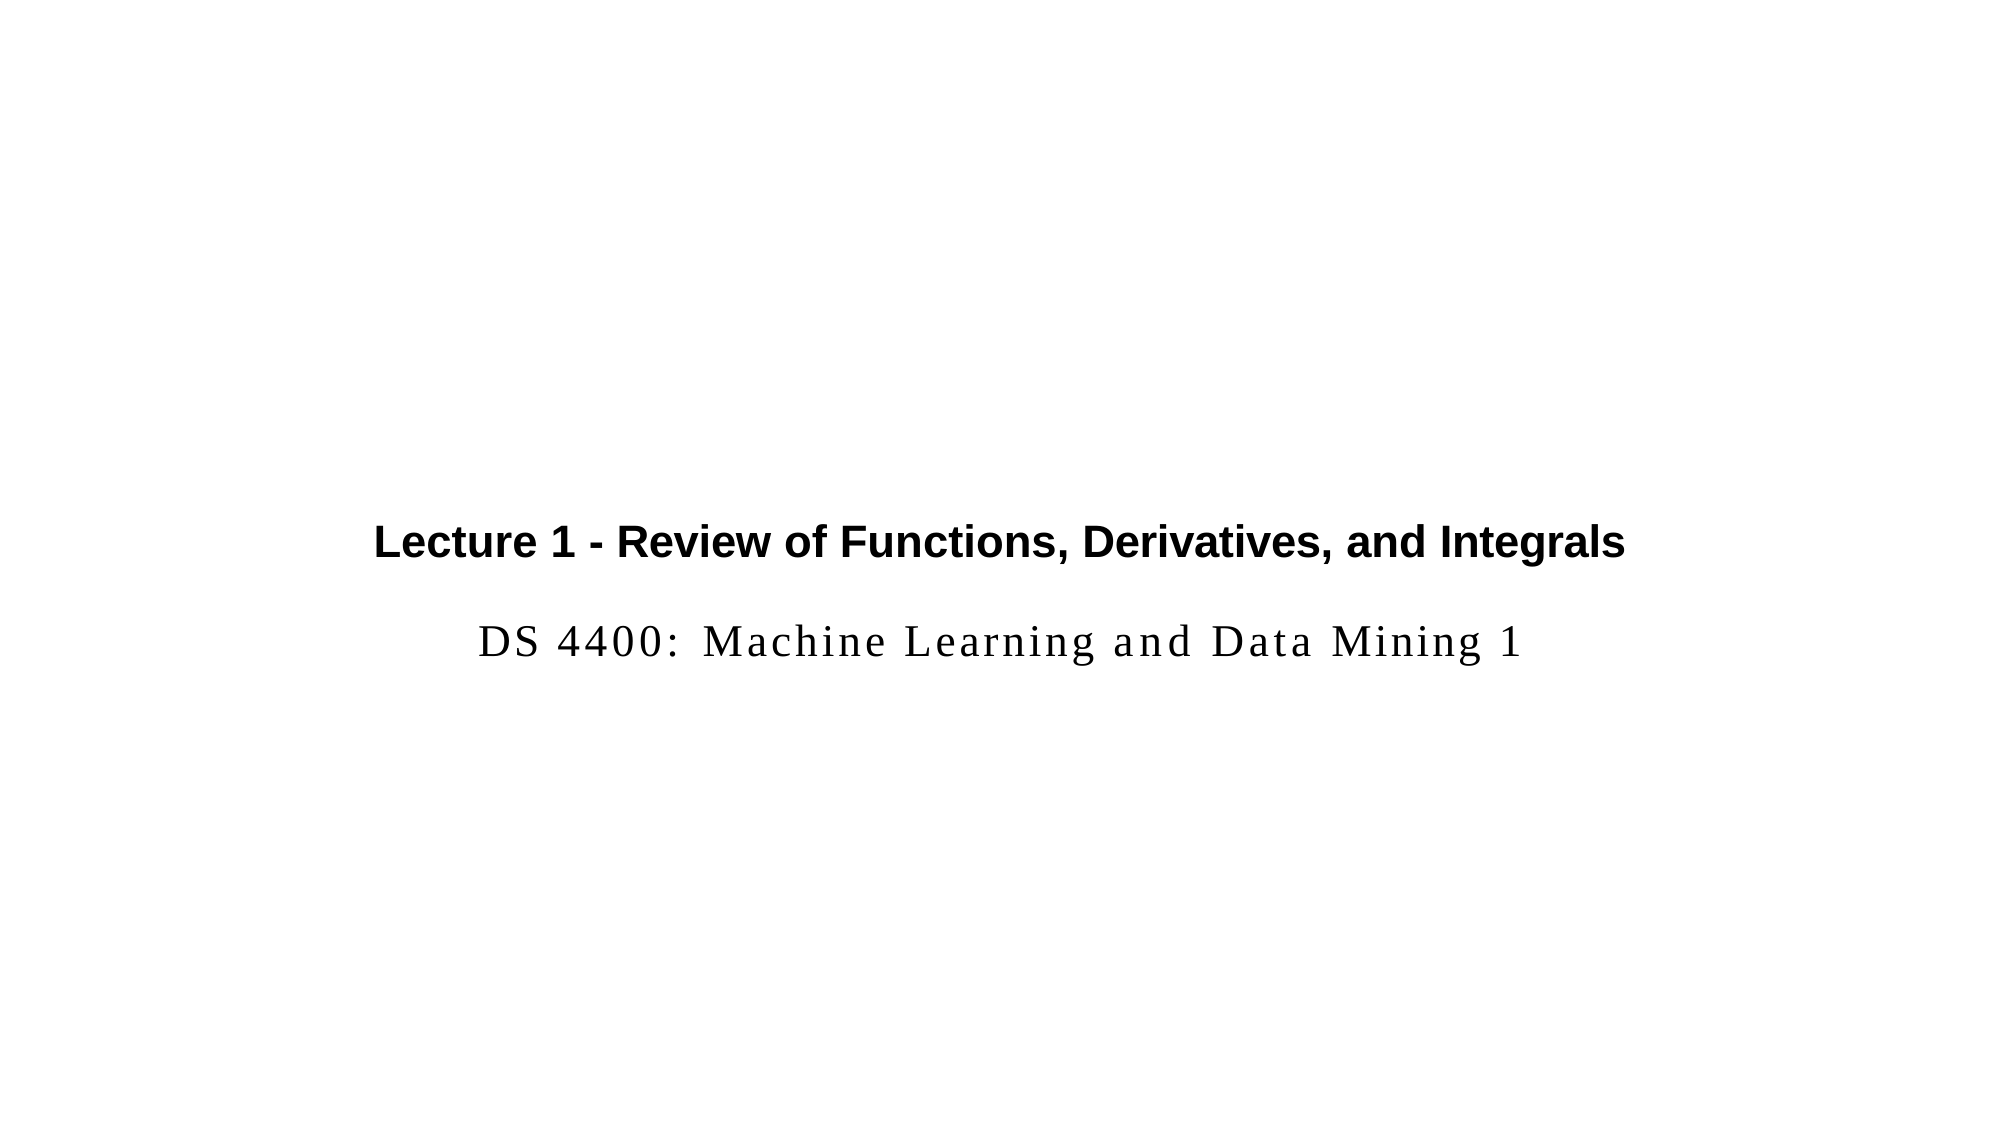

Lecture 1 - Review of Functions, Derivatives, and Integrals
DS 4400: Machine Learning and Data Mining 1